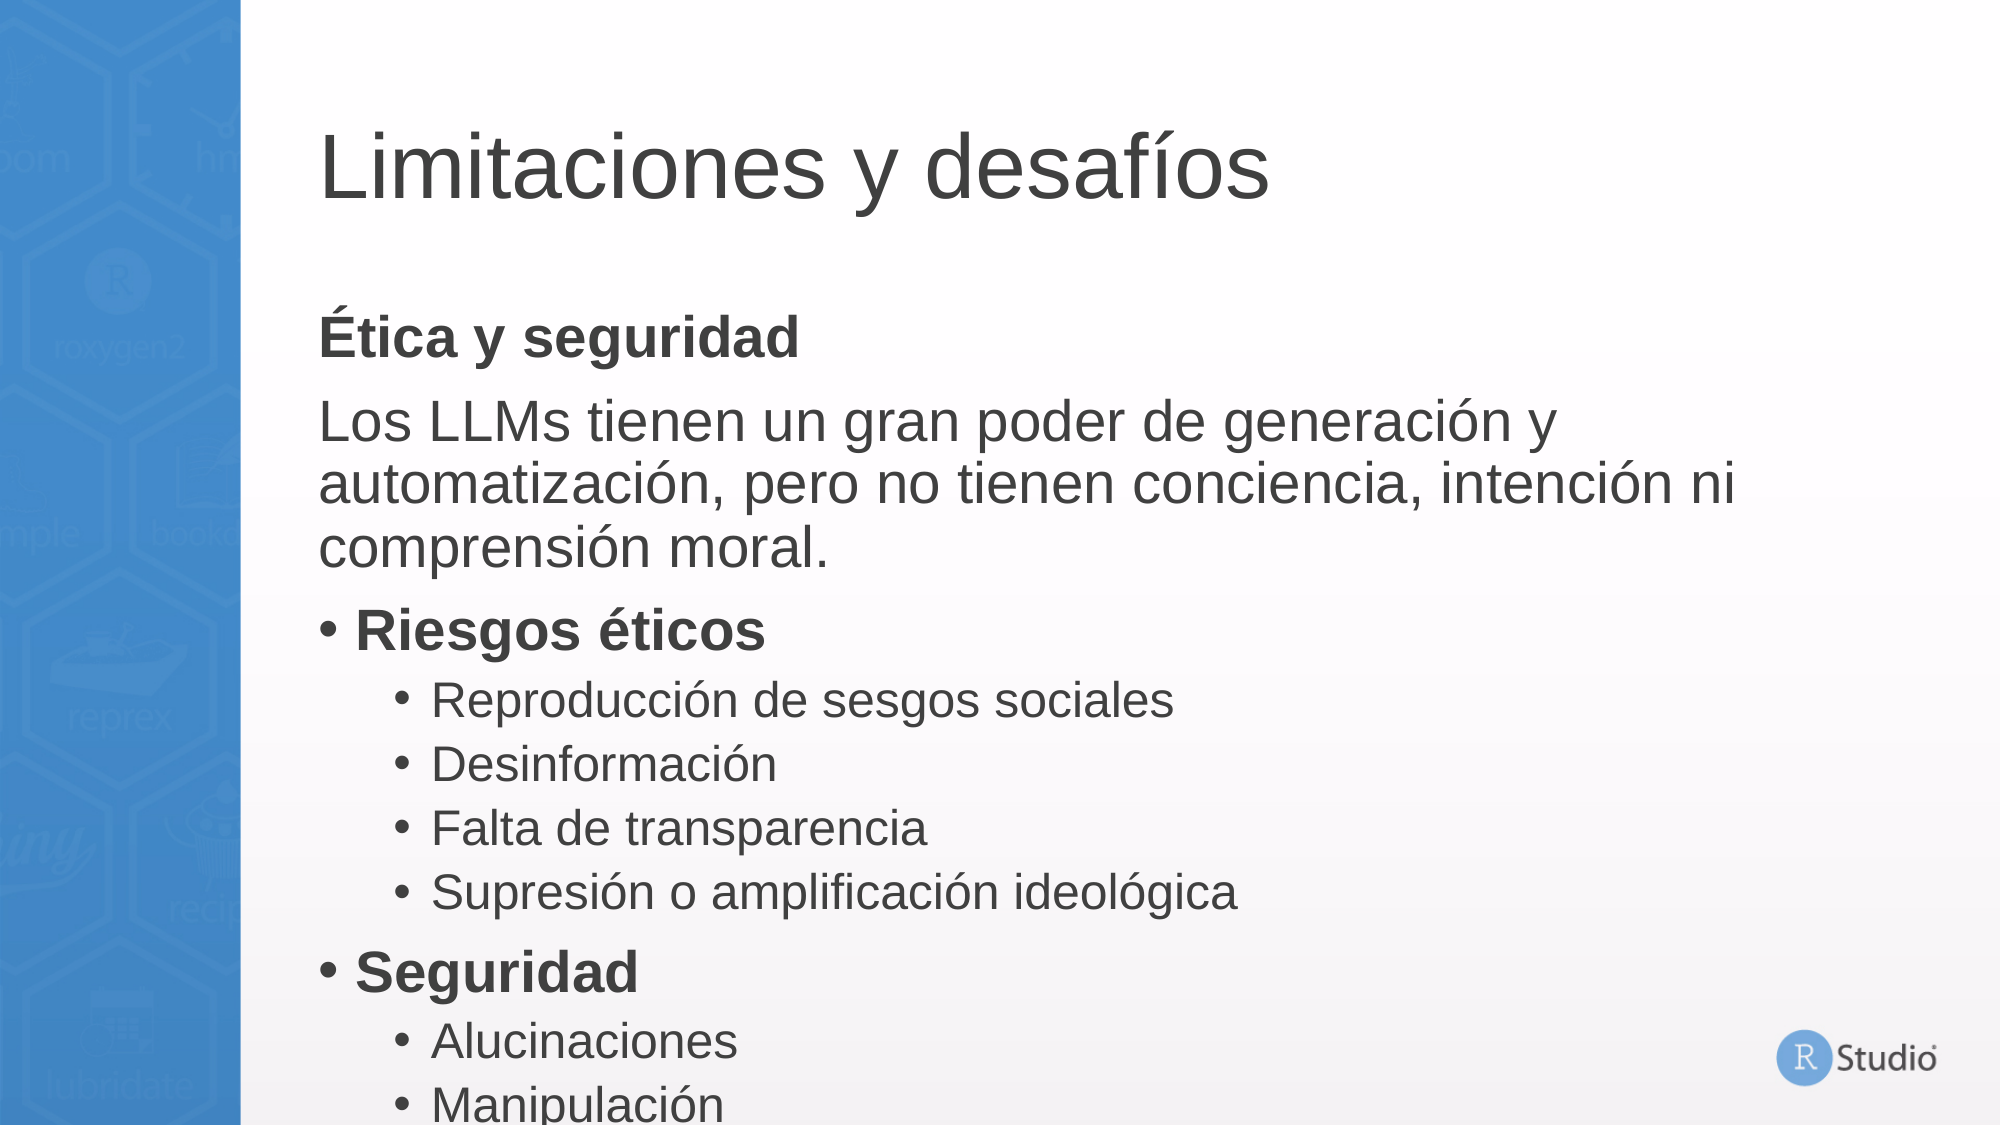

# Limitaciones y desafíos
Ética y seguridad
Los LLMs tienen un gran poder de generación y automatización, pero no tienen conciencia, intención ni comprensión moral.
Riesgos éticos
Reproducción de sesgos sociales
Desinformación
Falta de transparencia
Supresión o amplificación ideológica
Seguridad
Alucinaciones
Manipulación
Generación de contenido dañino
Fugas de datos